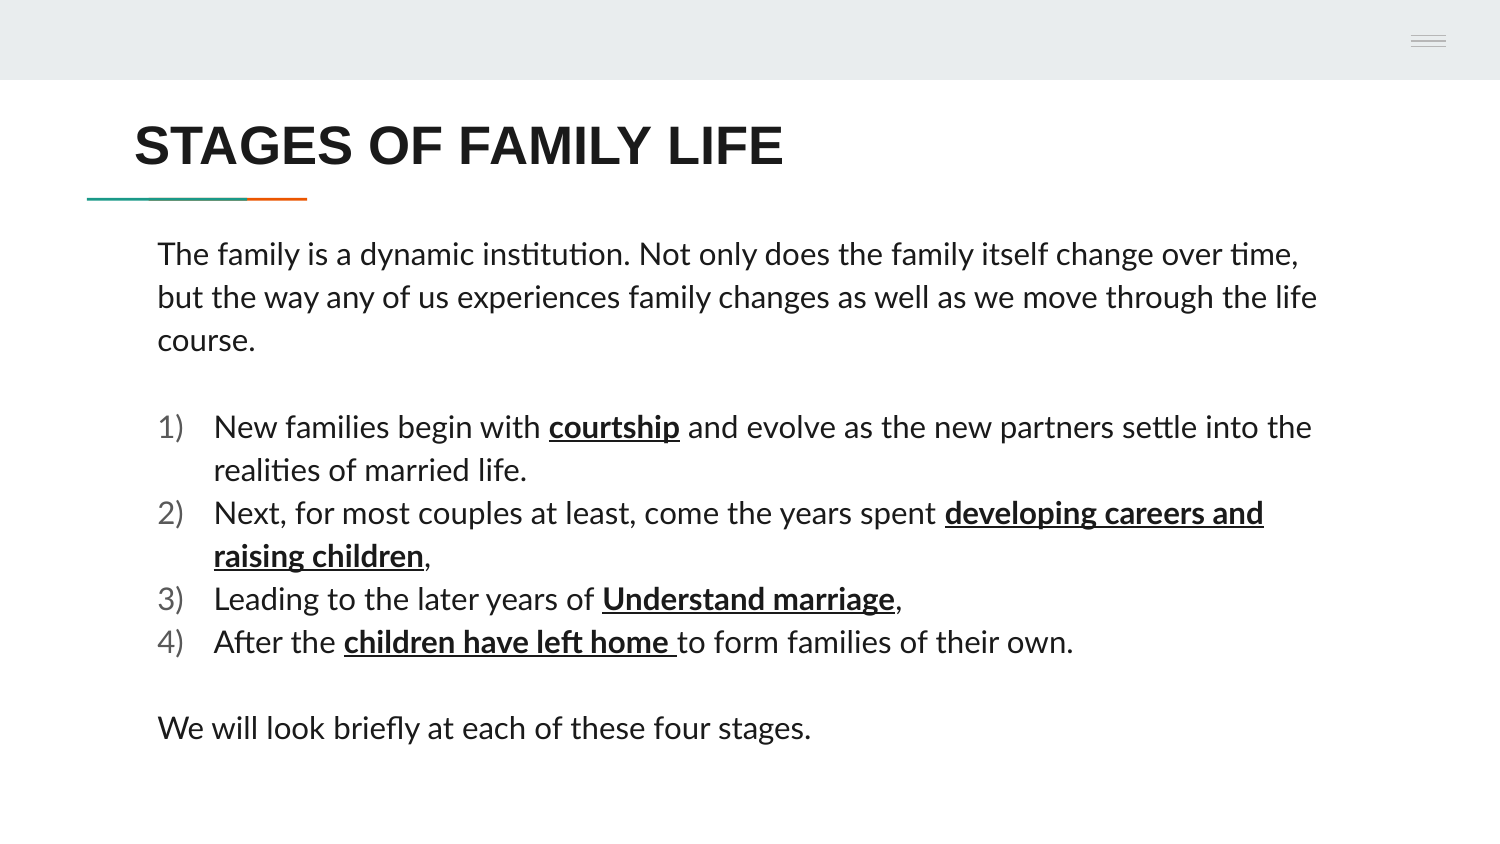

# STAGES OF FAMILY LIFE
The family is a dynamic institution. Not only does the family itself change over time, but the way any of us experiences family changes as well as we move through the life course.

New families begin with courtship and evolve as the new partners settle into the realities of married life.
Next, for most couples at least, come the years spent developing careers and raising children,
Leading to the later years of Understand marriage,
After the children have left home to form families of their own.

We will look briefly at each of these four stages.